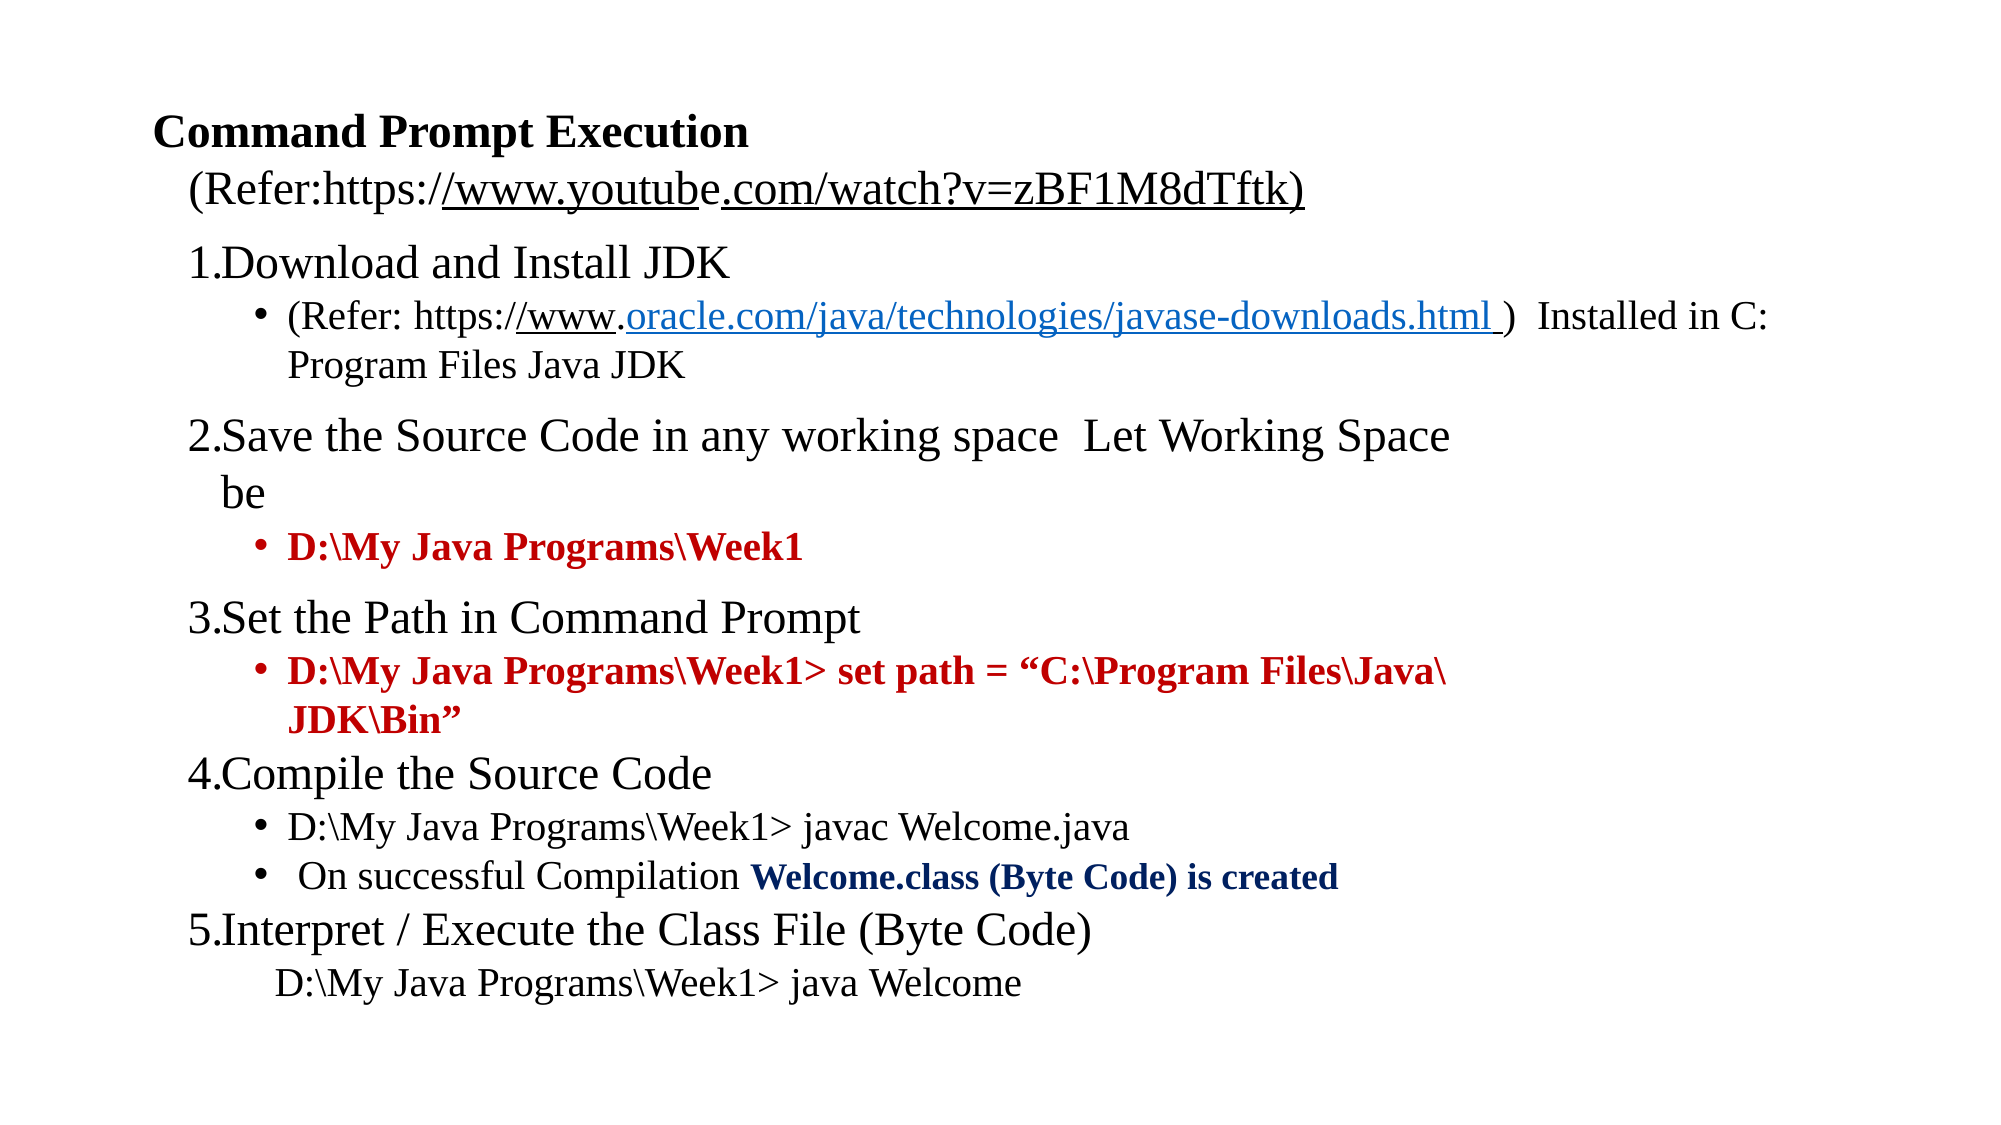

Command Prompt Execution
   (Refer:https://www.youtube.com/watch?v=zBF1M8dTftk)
Download and Install JDK
(Refer: https://www.oracle.com/java/technologies/javase-downloads.html )  Installed in C: Program Files Java JDK
Save the Source Code in any working space  Let Working Space be
D:\My Java Programs\Week1
Set the Path in Command Prompt
D:\My Java Programs\Week1> set path = “C:\Program Files\Java\JDK\Bin”
Compile the Source Code
D:\My Java Programs\Week1> javac Welcome.java
 On successful Compilation Welcome.class (Byte Code) is created
Interpret / Execute the Class File (Byte Code)
  D:\My Java Programs\Week1> java Welcome